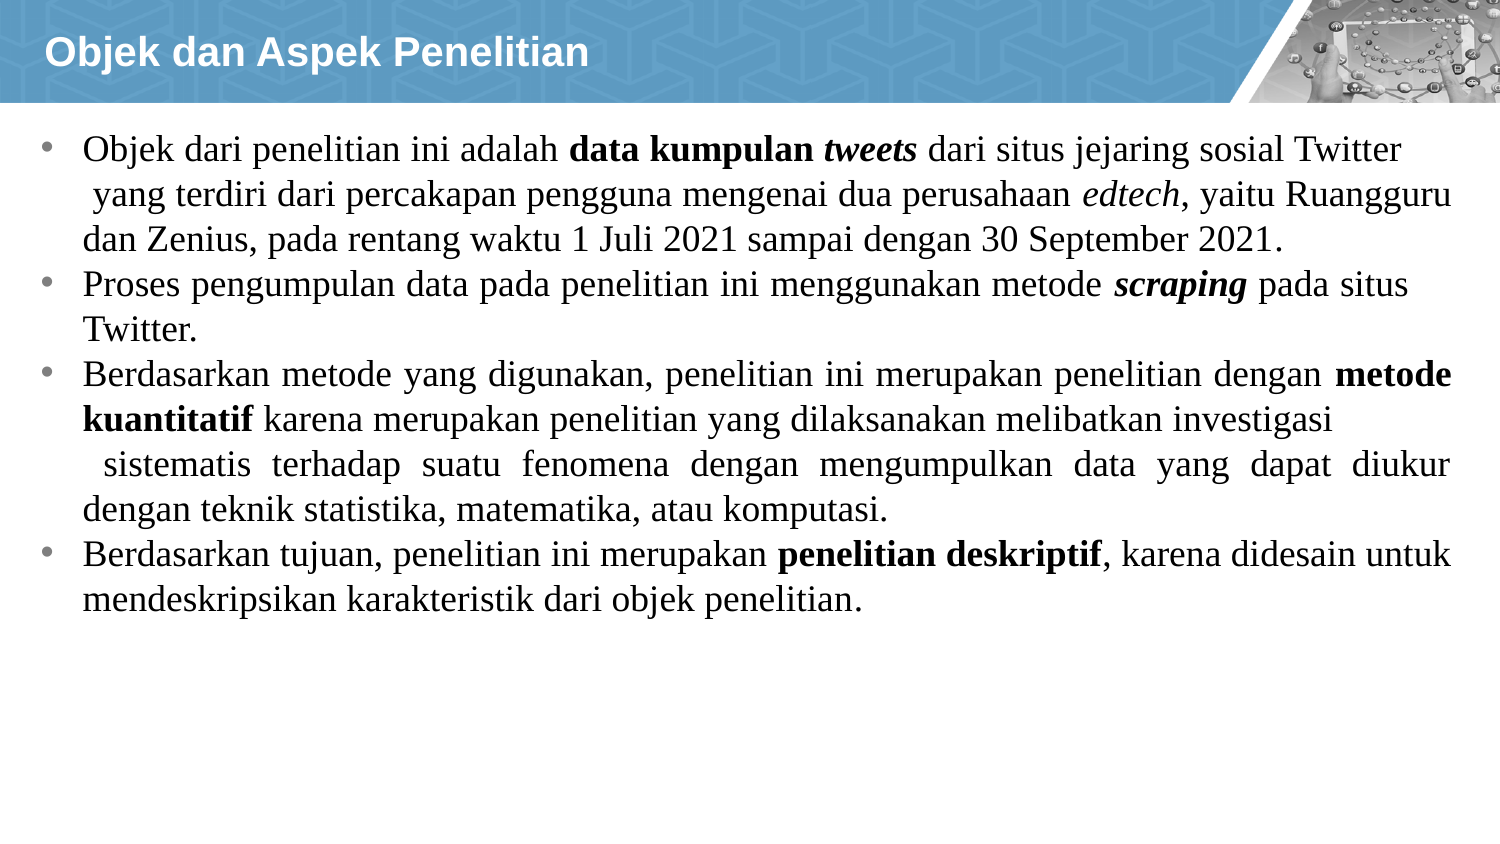

# Objek dan Aspek Penelitian
Objek dari penelitian ini adalah data kumpulan tweets dari situs jejaring sosial Twitter       yang terdiri dari percakapan pengguna mengenai dua perusahaan edtech, yaitu Ruangguru dan Zenius, pada rentang waktu 1 Juli 2021 sampai dengan 30 September 2021.
Proses pengumpulan data pada penelitian ini menggunakan metode scraping pada situs     Twitter.
Berdasarkan metode yang digunakan, penelitian ini merupakan penelitian dengan metode kuantitatif karena merupakan penelitian yang dilaksanakan melibatkan investigasi              sistematis terhadap suatu fenomena dengan mengumpulkan data yang dapat diukur dengan teknik statistika, matematika, atau komputasi.
Berdasarkan tujuan, penelitian ini merupakan penelitian deskriptif, karena didesain untuk mendeskripsikan karakteristik dari objek penelitian.